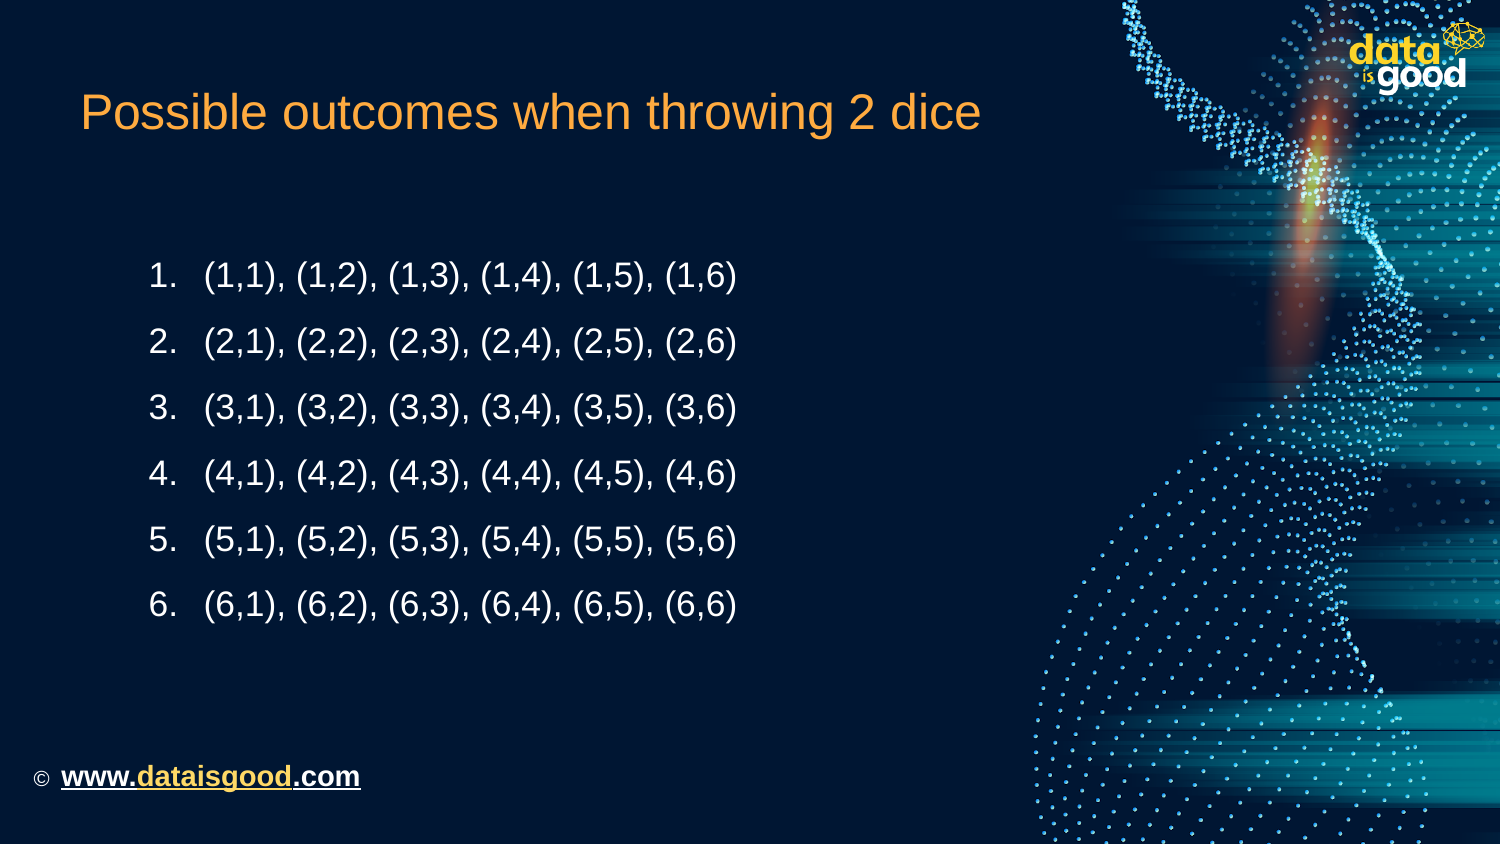

# Possible outcomes when throwing 2 dice
(1,1), (1,2), (1,3), (1,4), (1,5), (1,6)
(2,1), (2,2), (2,3), (2,4), (2,5), (2,6)
(3,1), (3,2), (3,3), (3,4), (3,5), (3,6)
(4,1), (4,2), (4,3), (4,4), (4,5), (4,6)
(5,1), (5,2), (5,3), (5,4), (5,5), (5,6)
(6,1), (6,2), (6,3), (6,4), (6,5), (6,6)